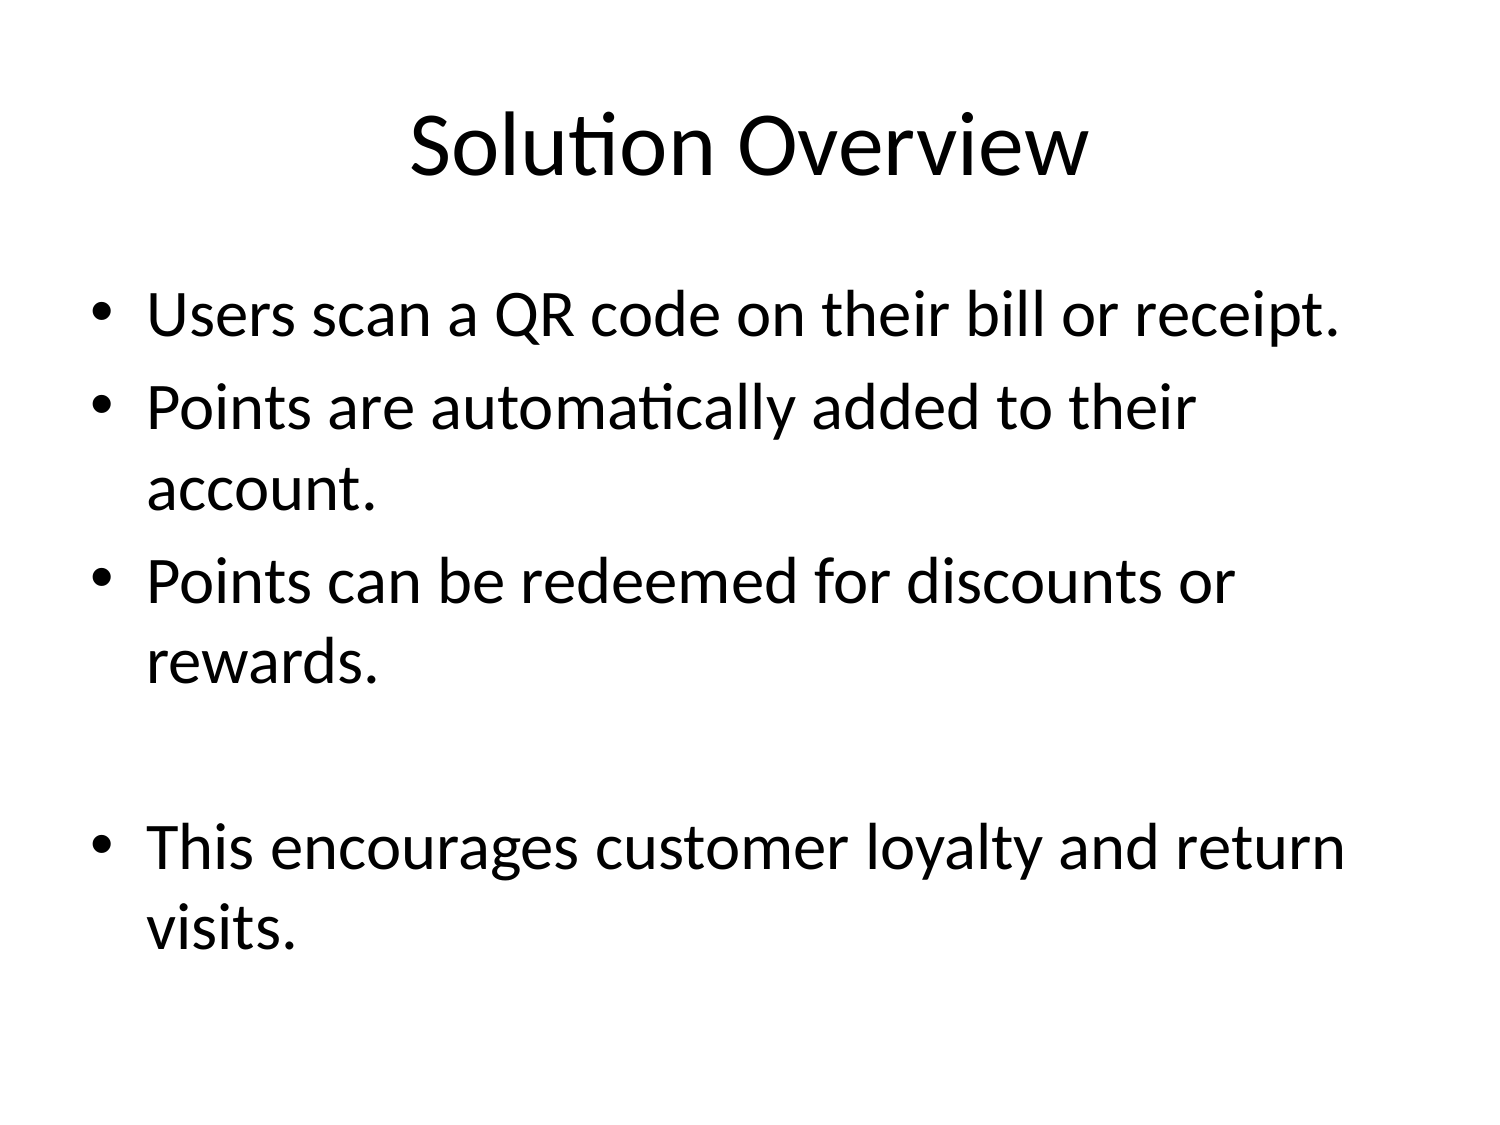

# Solution Overview
Users scan a QR code on their bill or receipt.
Points are automatically added to their account.
Points can be redeemed for discounts or rewards.

This encourages customer loyalty and return visits.